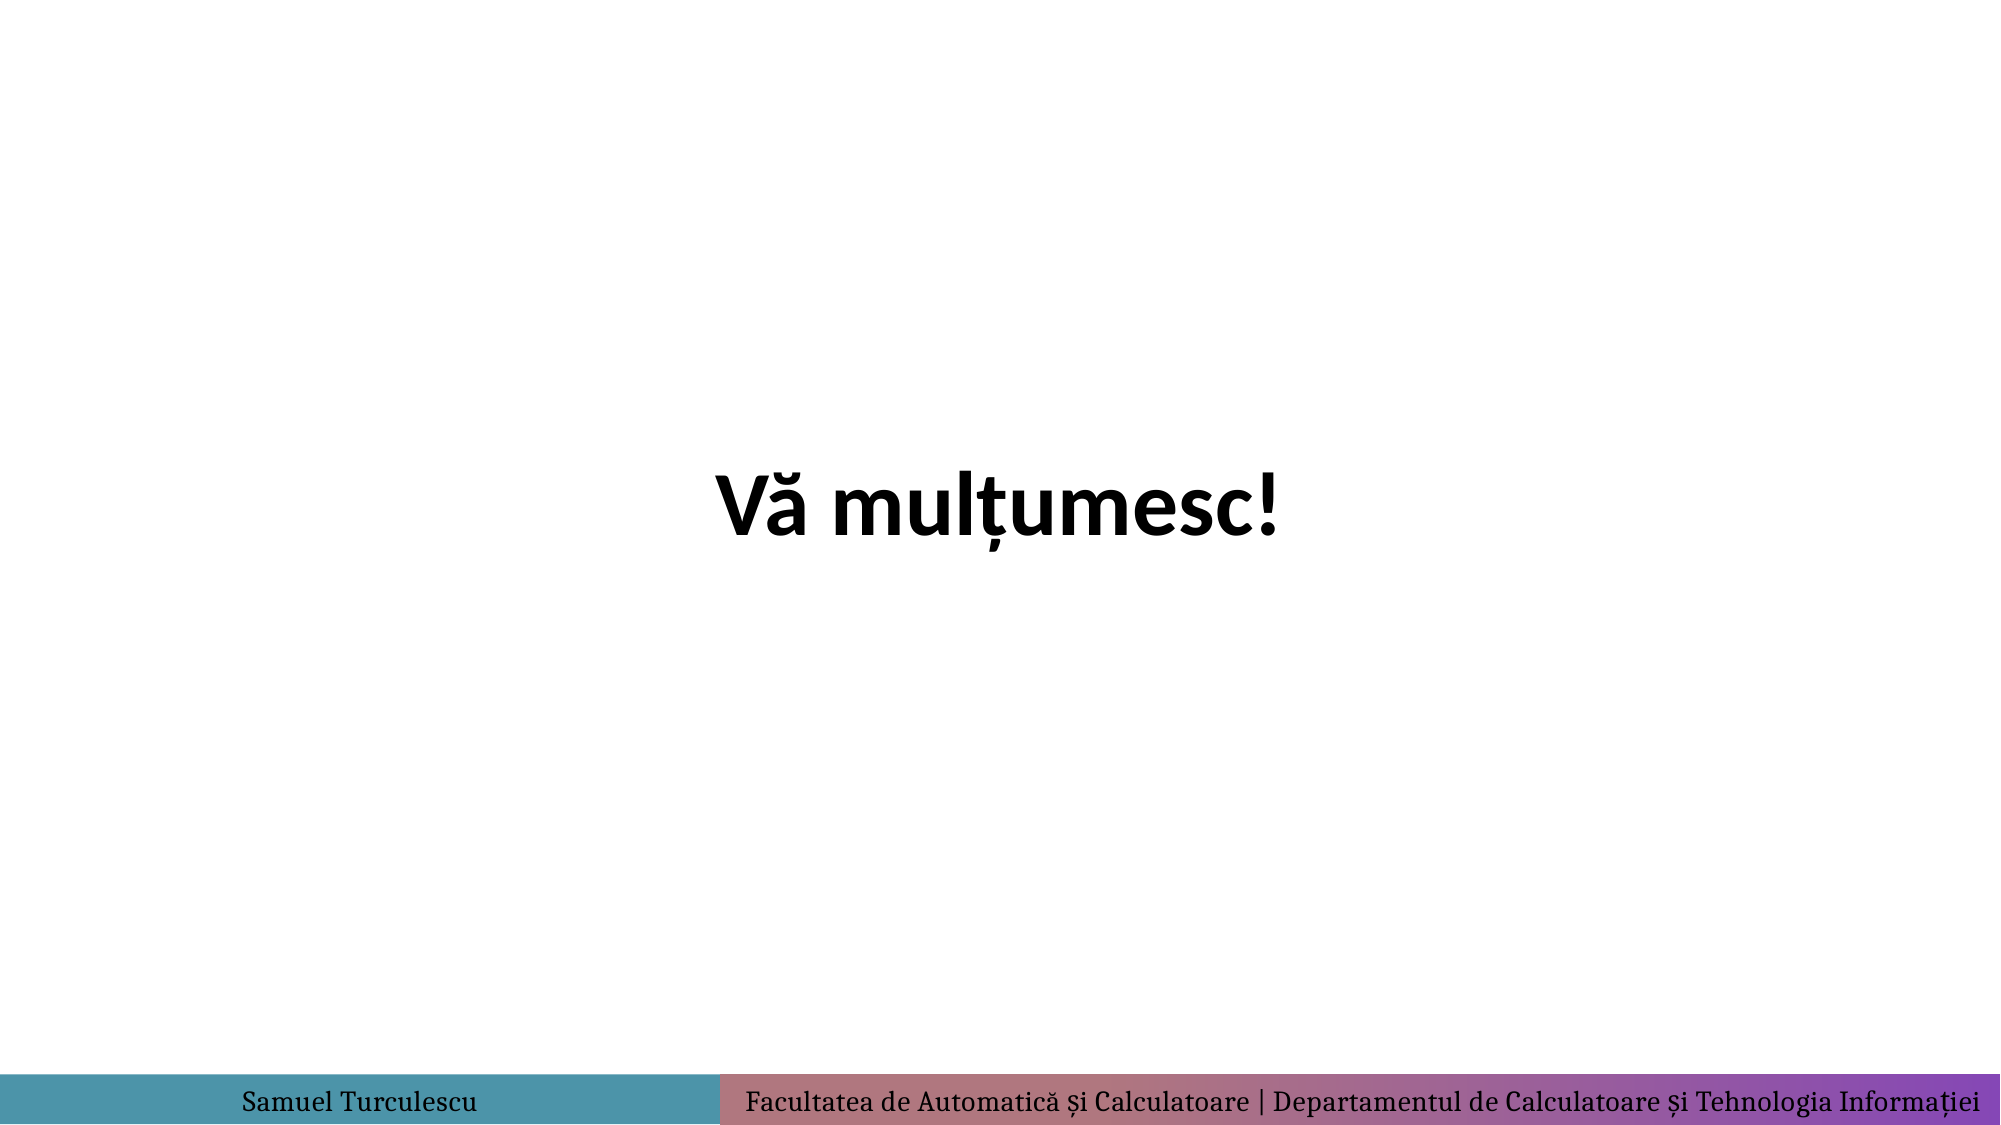

Vă mulțumesc!
Samuel Turculescu
 Facultatea de Automatică și Calculatoare | Departamentul de Calculatoare și Tehnologia Informației